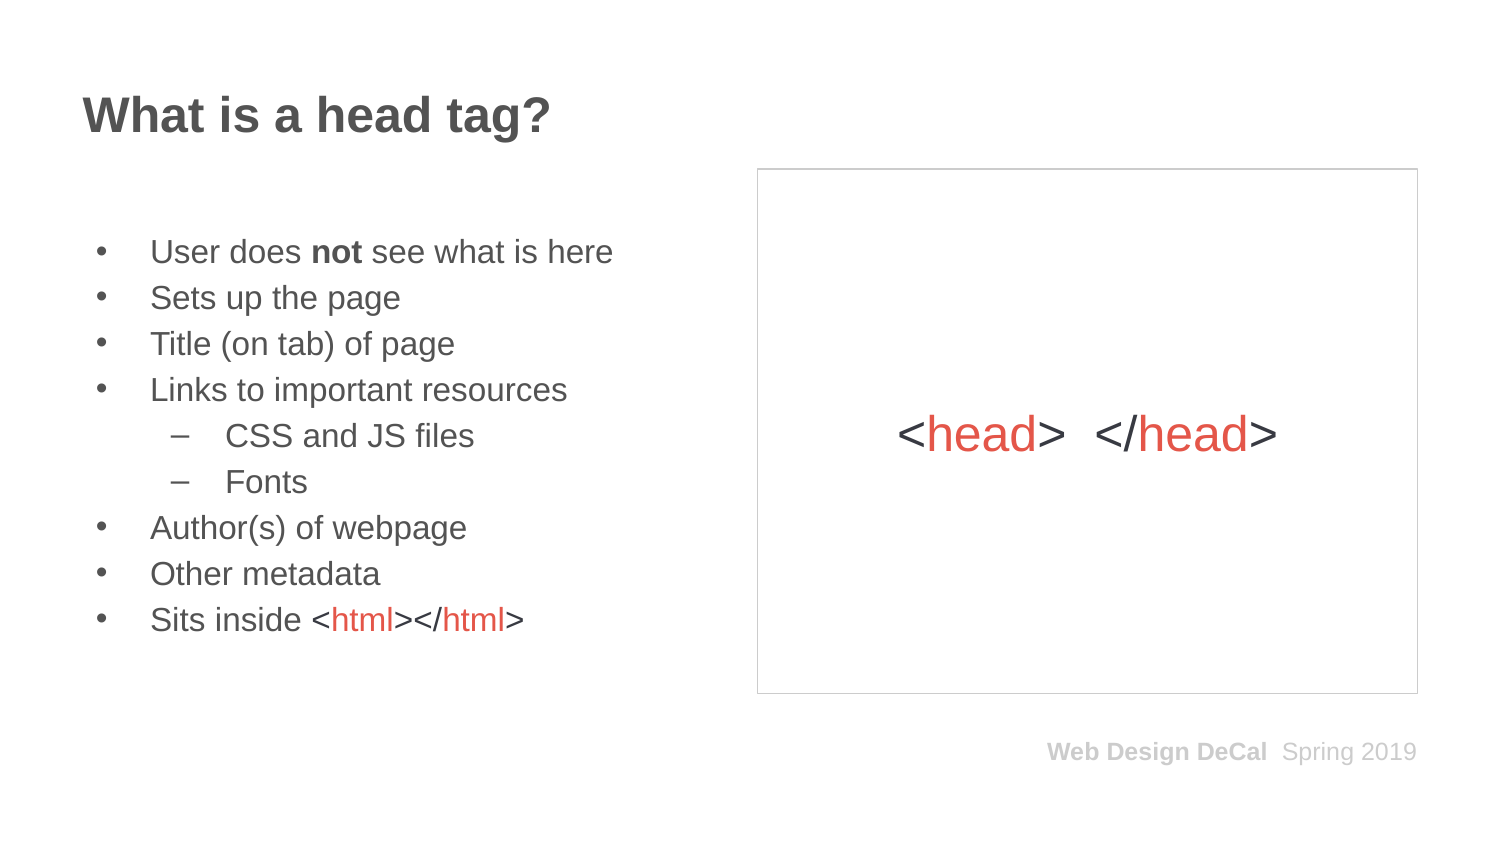

# What is a head tag?
User does not see what is here
Sets up the page
Title (on tab) of page
Links to important resources
CSS and JS files
Fonts
Author(s) of webpage
Other metadata
Sits inside <html></html>
<head>  </head>